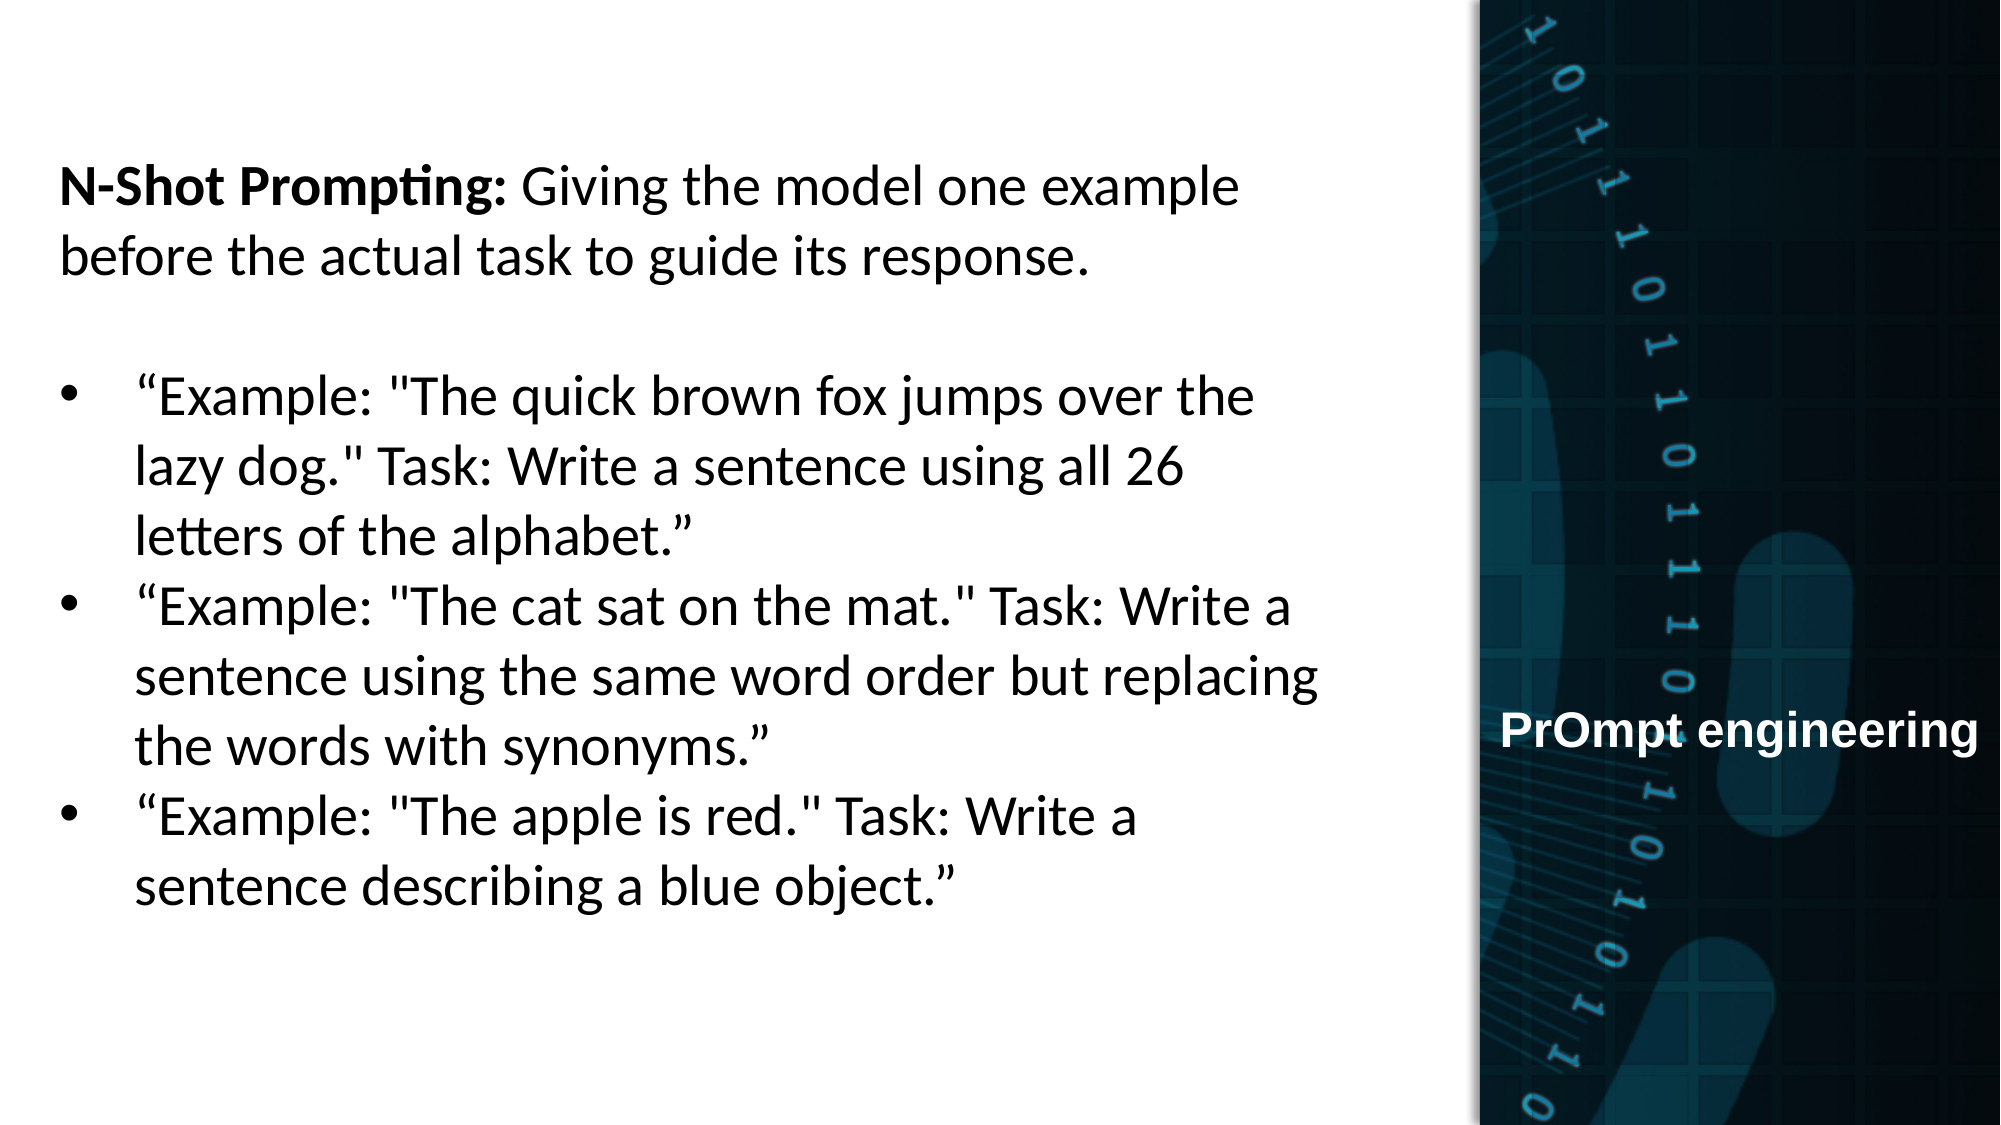

PrOmpt engineering
N-Shot Prompting: Giving the model one example before the actual task to guide its response.
“Example: "The quick brown fox jumps over the lazy dog." Task: Write a sentence using all 26 letters of the alphabet.”
“Example: "The cat sat on the mat." Task: Write a sentence using the same word order but replacing the words with synonyms.”
“Example: "The apple is red." Task: Write a sentence describing a blue object.”